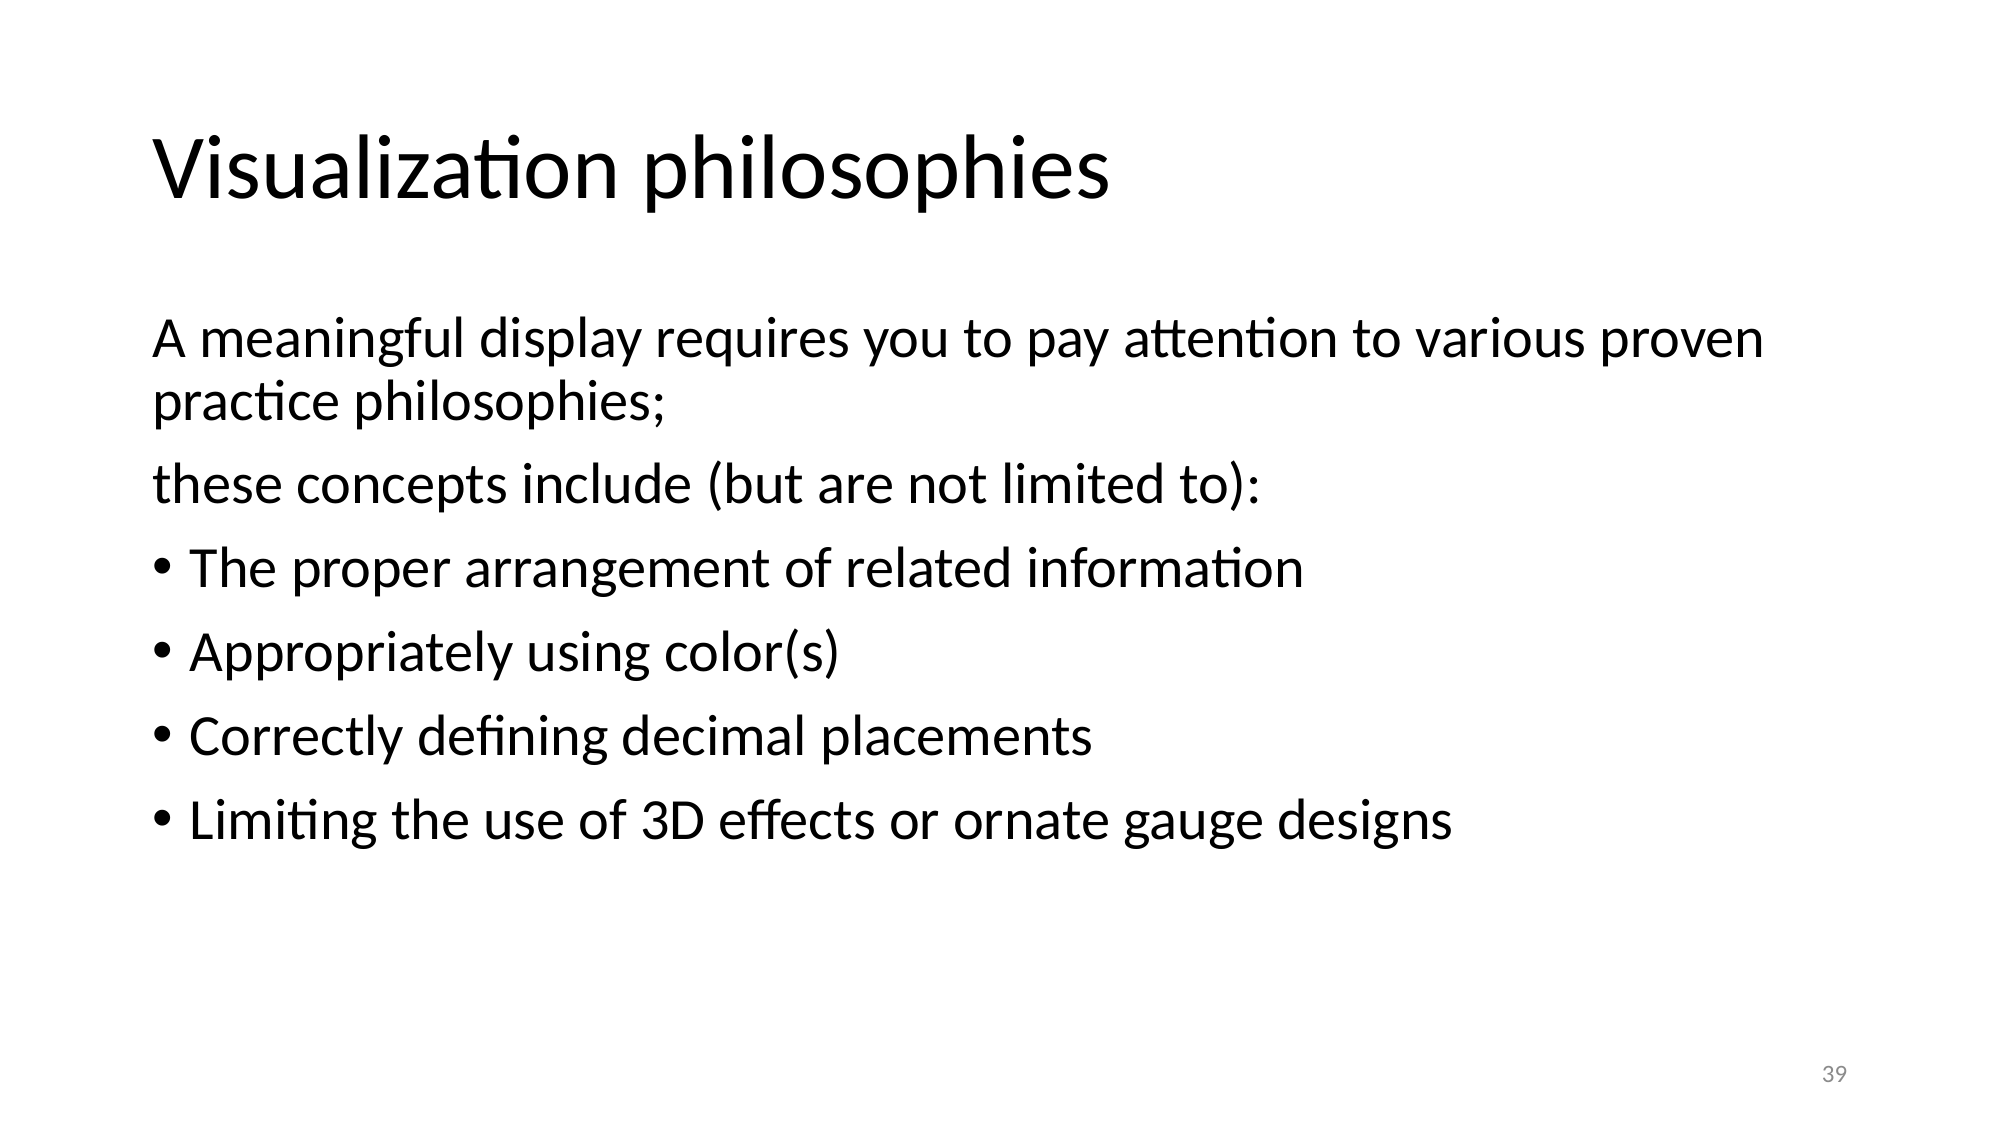

# Visualization philosophies
A meaningful display requires you to pay attention to various proven practice philosophies;
these concepts include (but are not limited to):
The proper arrangement of related information
Appropriately using color(s)
Correctly defining decimal placements
Limiting the use of 3D effects or ornate gauge designs
39